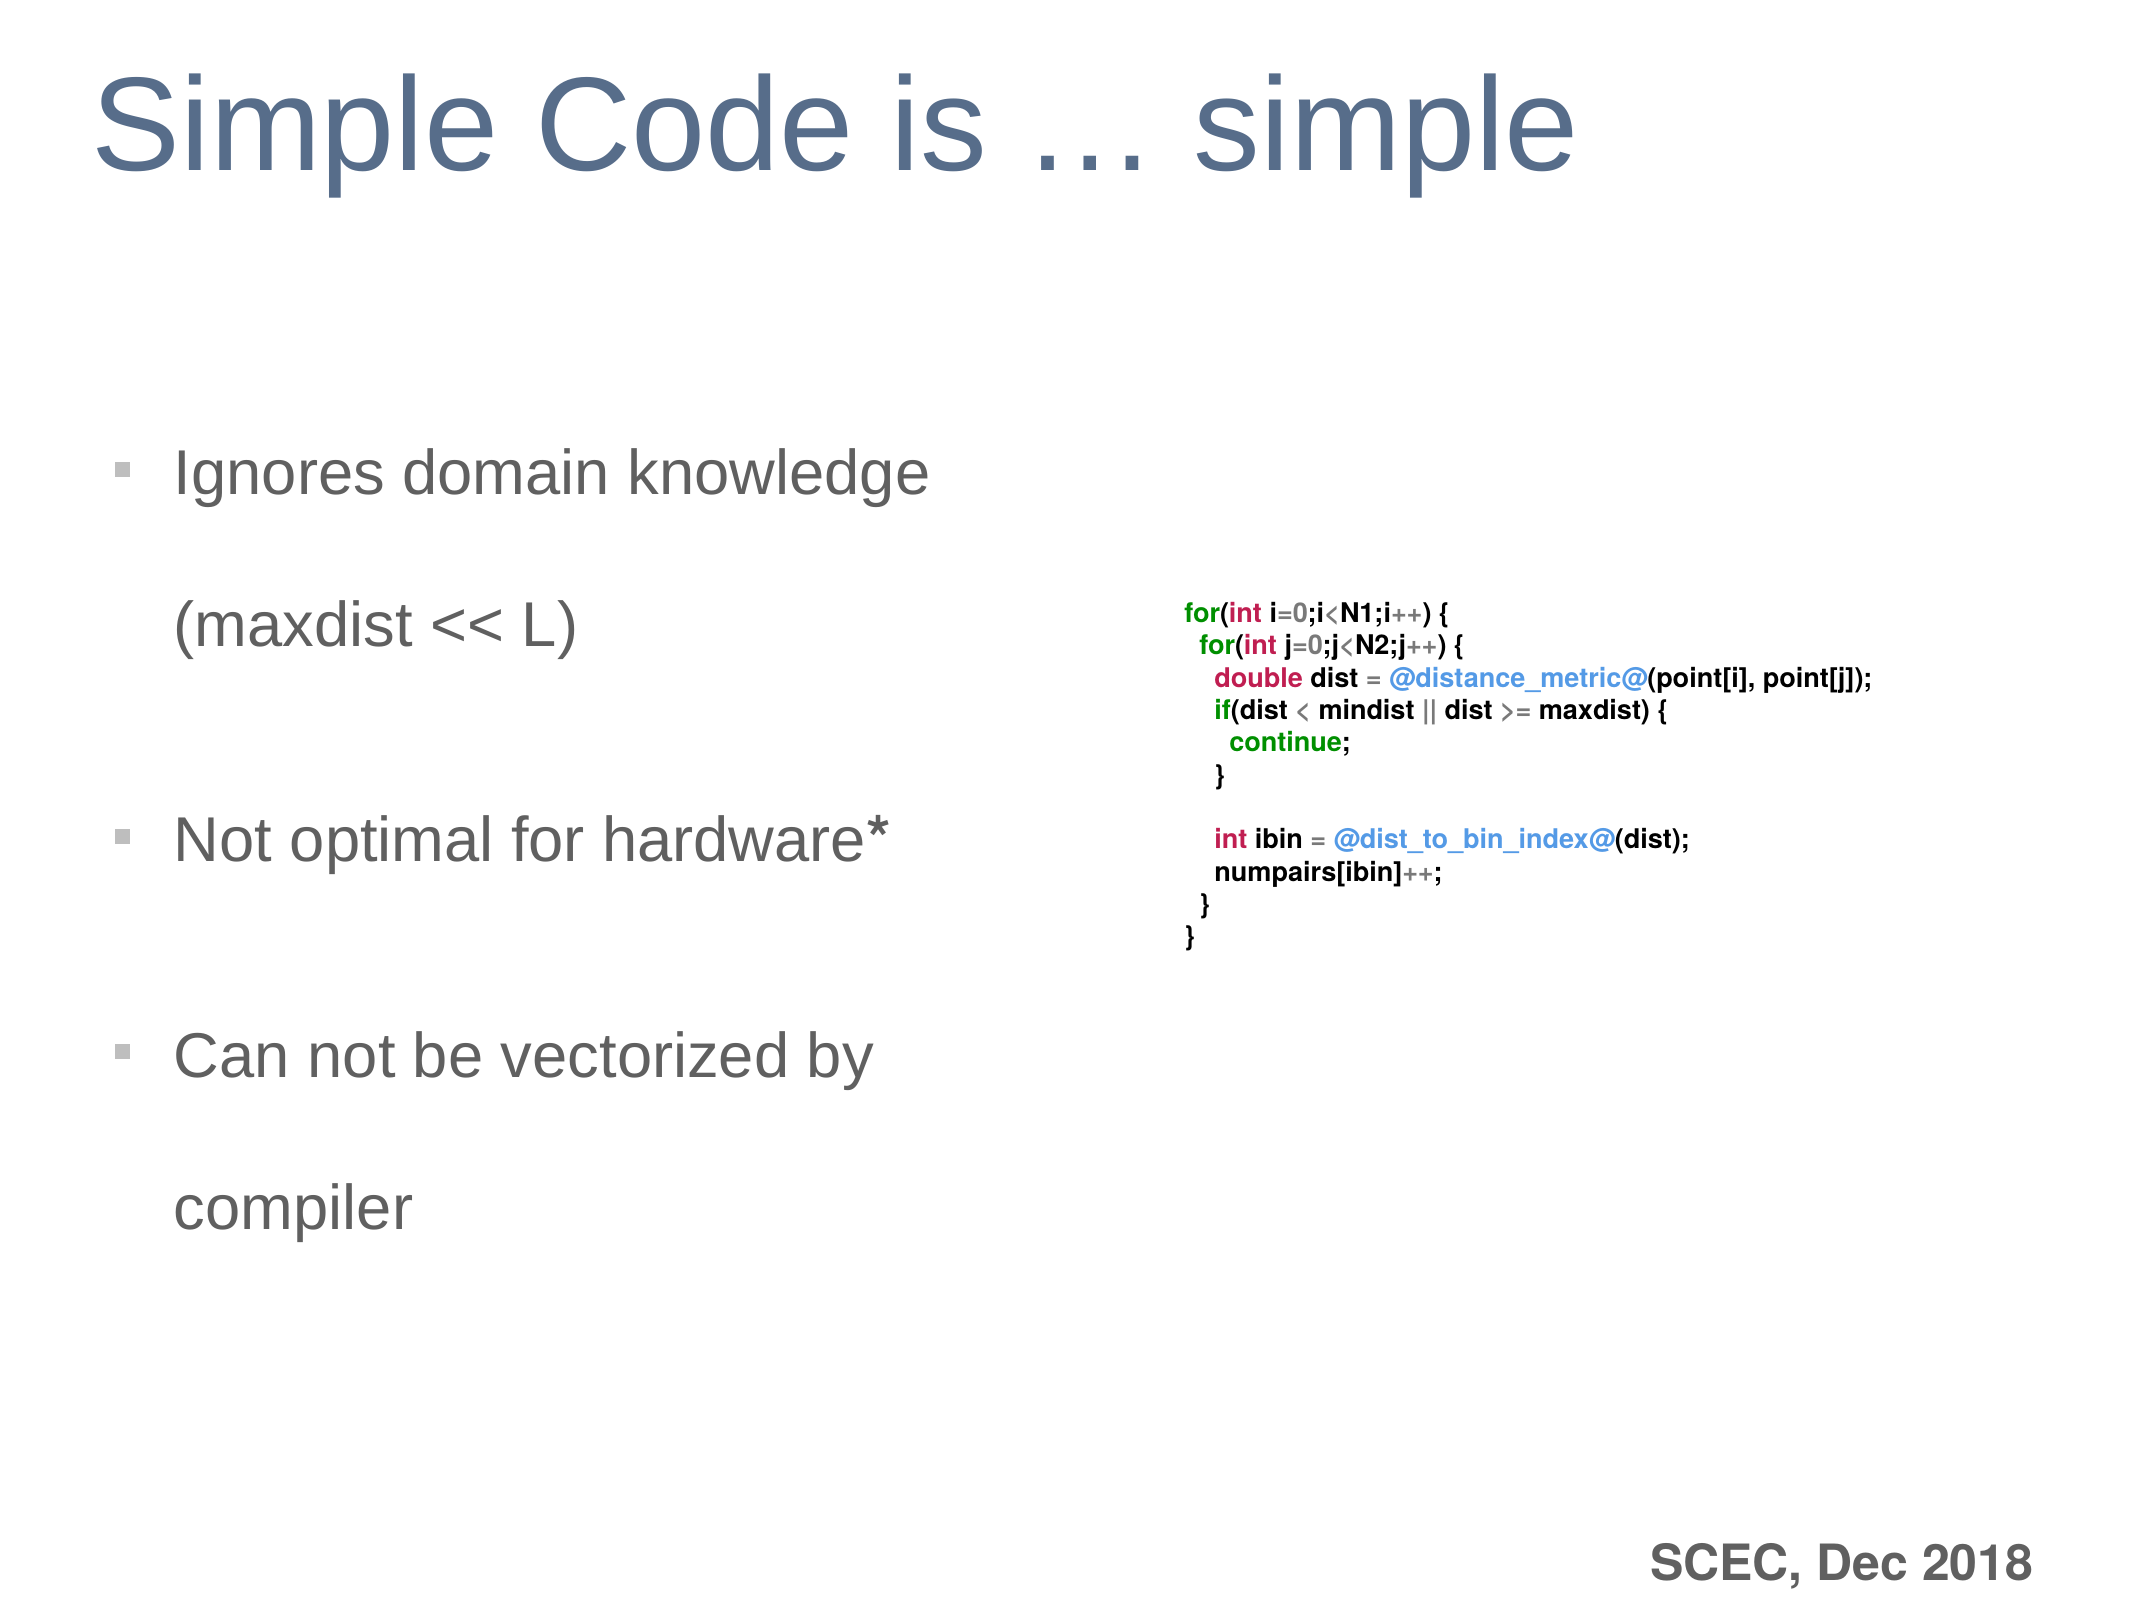

# Simple Code is … simple
Ignores domain knowledge (maxdist << L)
Not optimal for hardware*
Can not be vectorized by compiler
for(int i=0;i<N1;i++) {
  for(int j=0;j<N2;j++) {
    double dist = @distance_metric@(point[i], point[j]);
    if(dist < mindist || dist >= maxdist) {
      continue;
    }

    int ibin = @dist_to_bin_index@(dist);
    numpairs[ibin]++;
  }
}